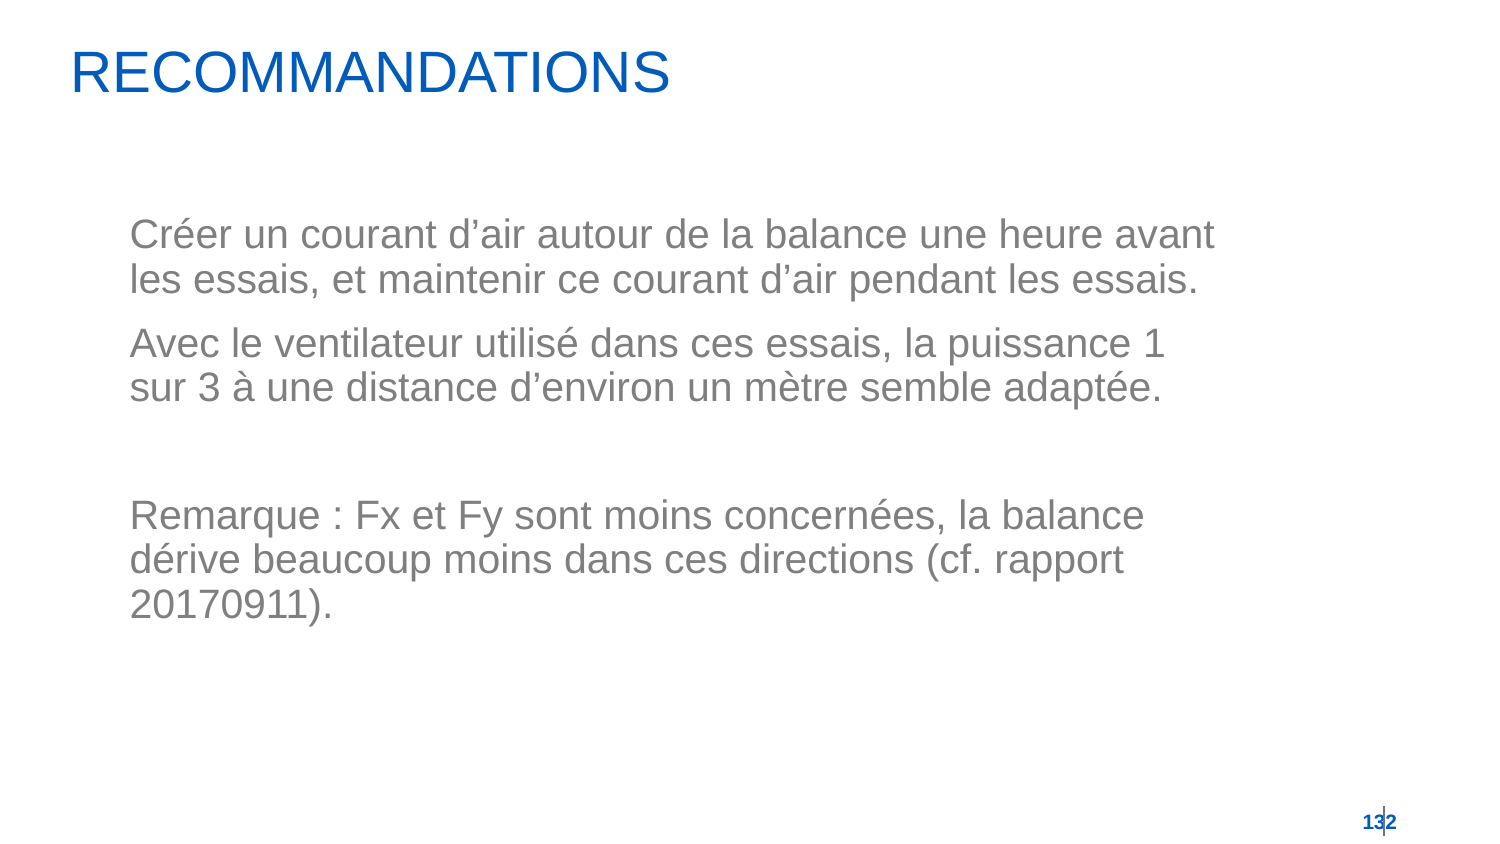

# Recommandations
Créer un courant d’air autour de la balance une heure avant les essais, et maintenir ce courant d’air pendant les essais.
Avec le ventilateur utilisé dans ces essais, la puissance 1 sur 3 à une distance d’environ un mètre semble adaptée.

Remarque : Fx et Fy sont moins concernées, la balance dérive beaucoup moins dans ces directions (cf. rapport 20170911).